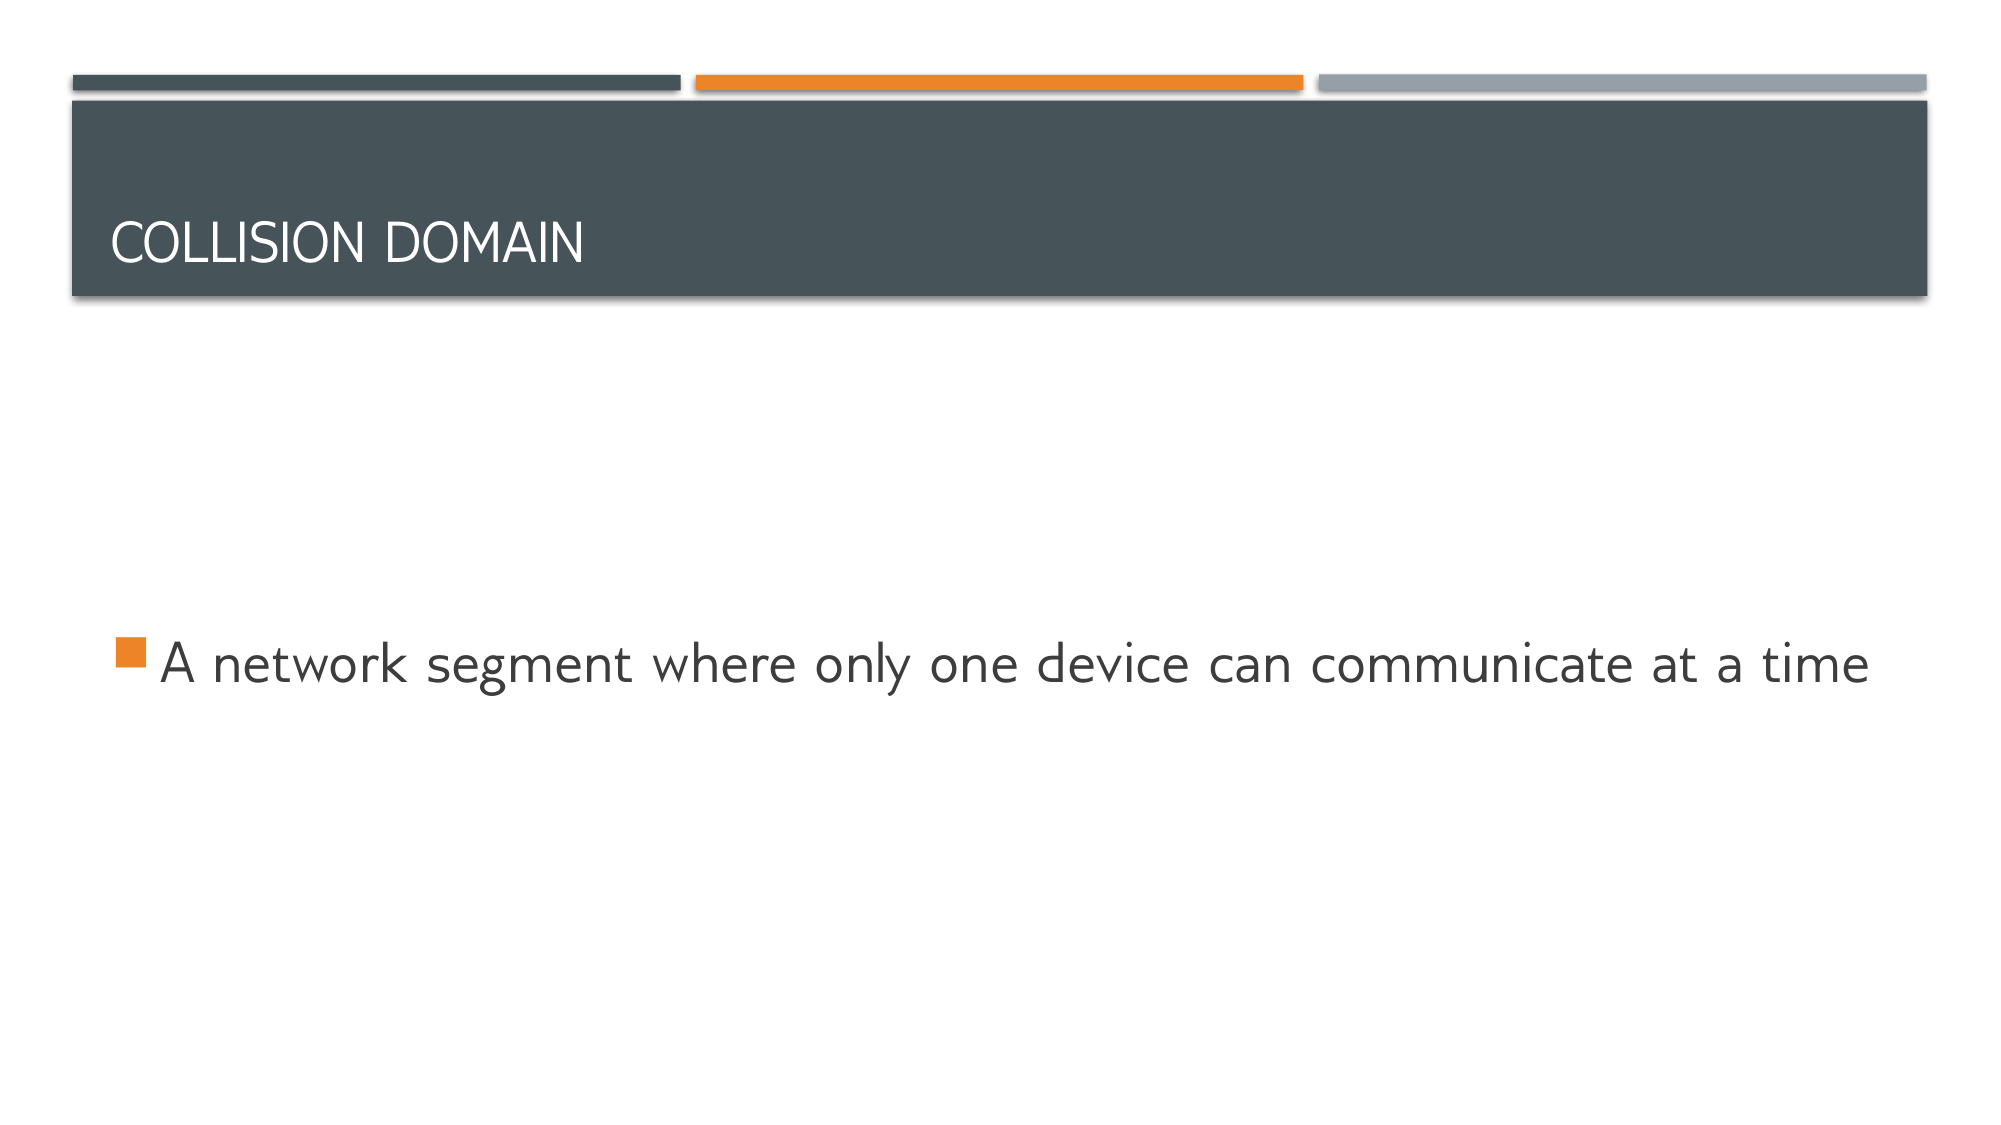

# Collision domain
A network segment where only one device can communicate at a time